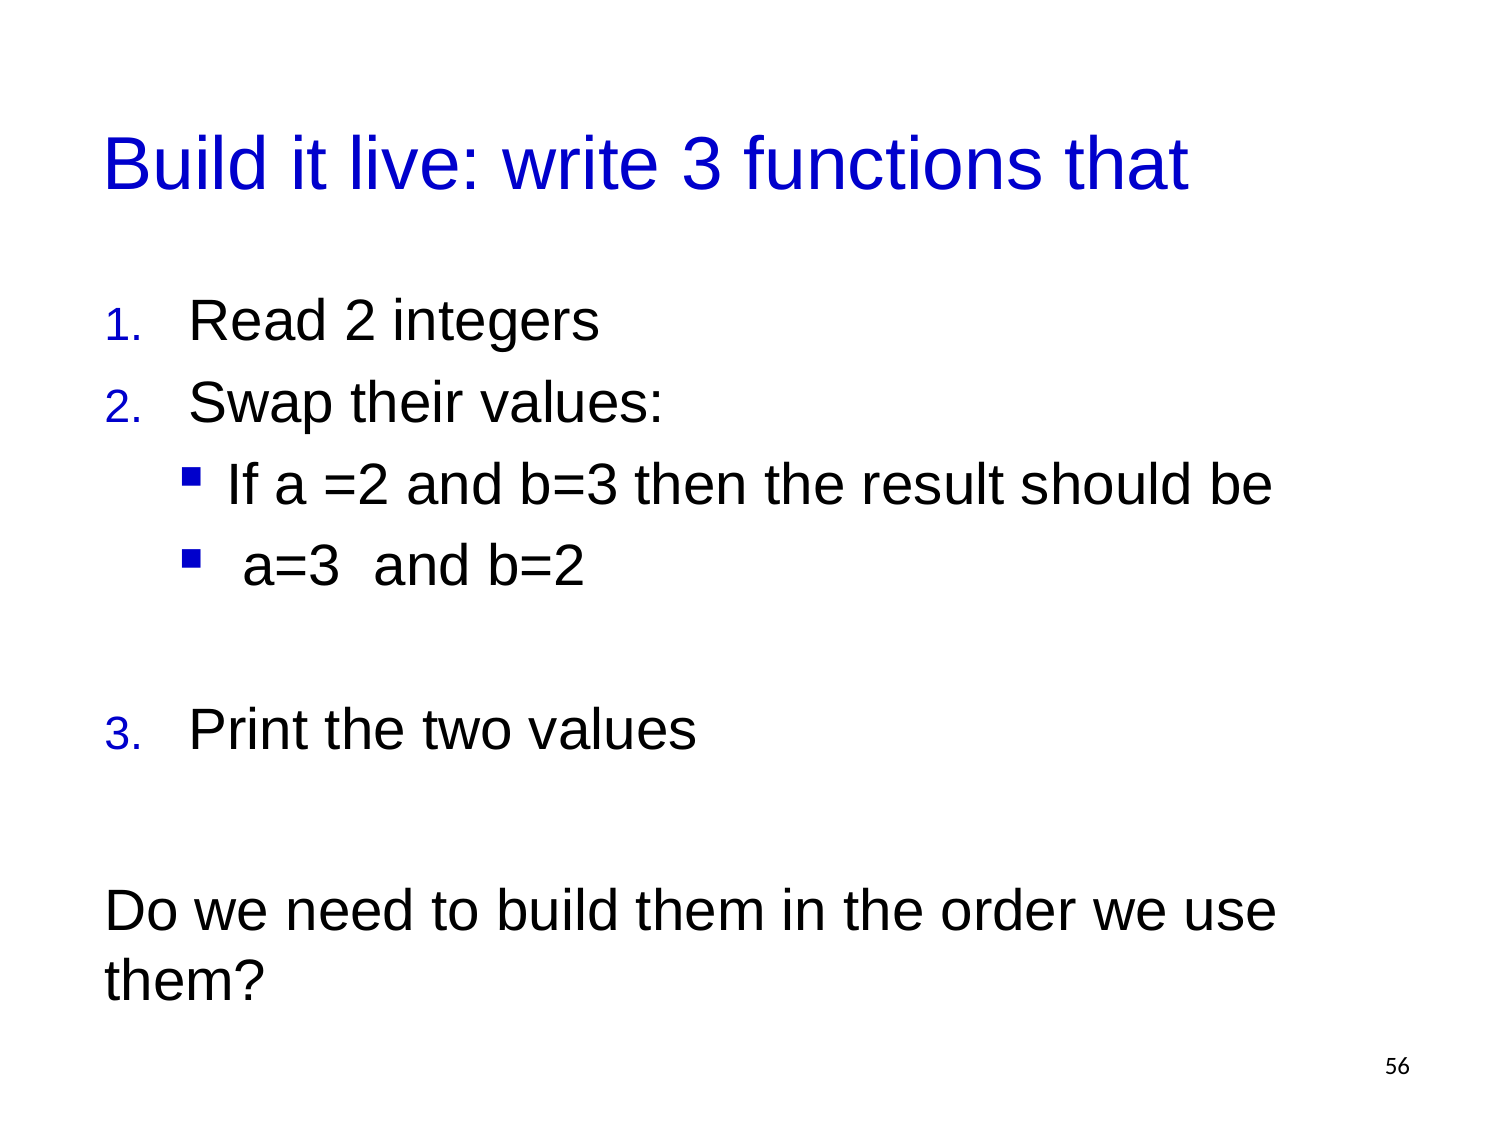

# Build it live: write 3 functions that
Read 2 integers
Swap their values:
If a =2 and b=3 then the result should be
 a=3  and b=2

Print the two values

Do we need to build them in the order we use them?
56